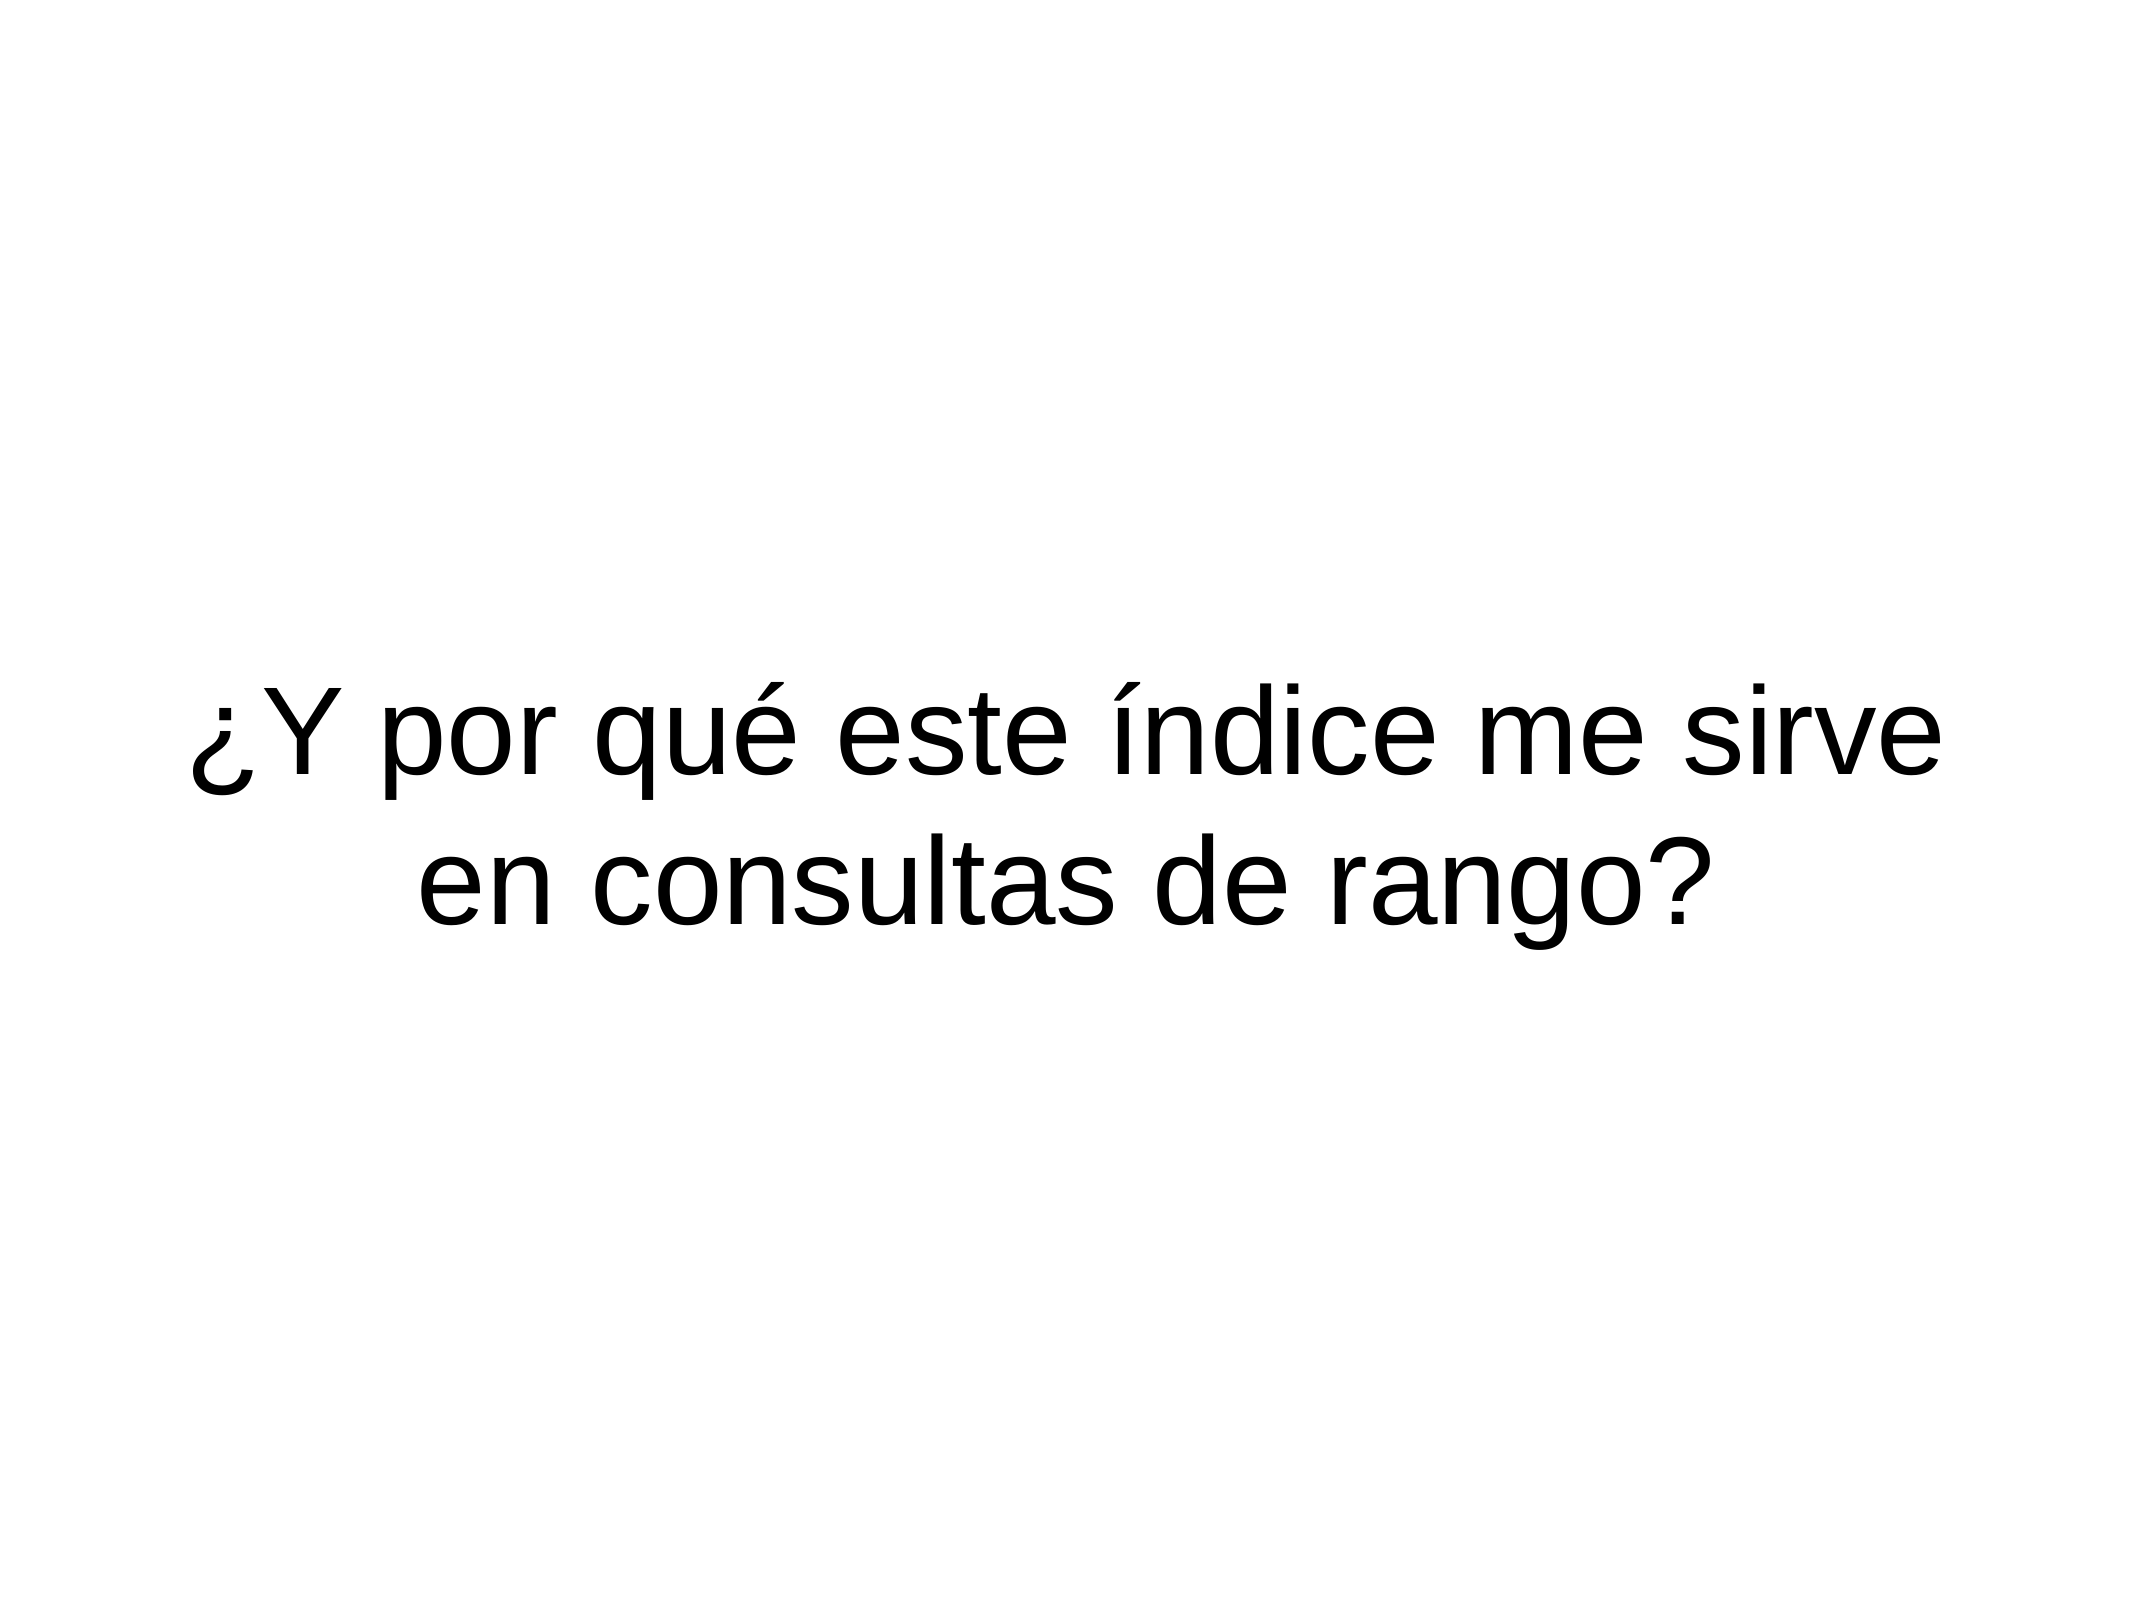

¿Y por qué este índice me sirve en consultas de rango?